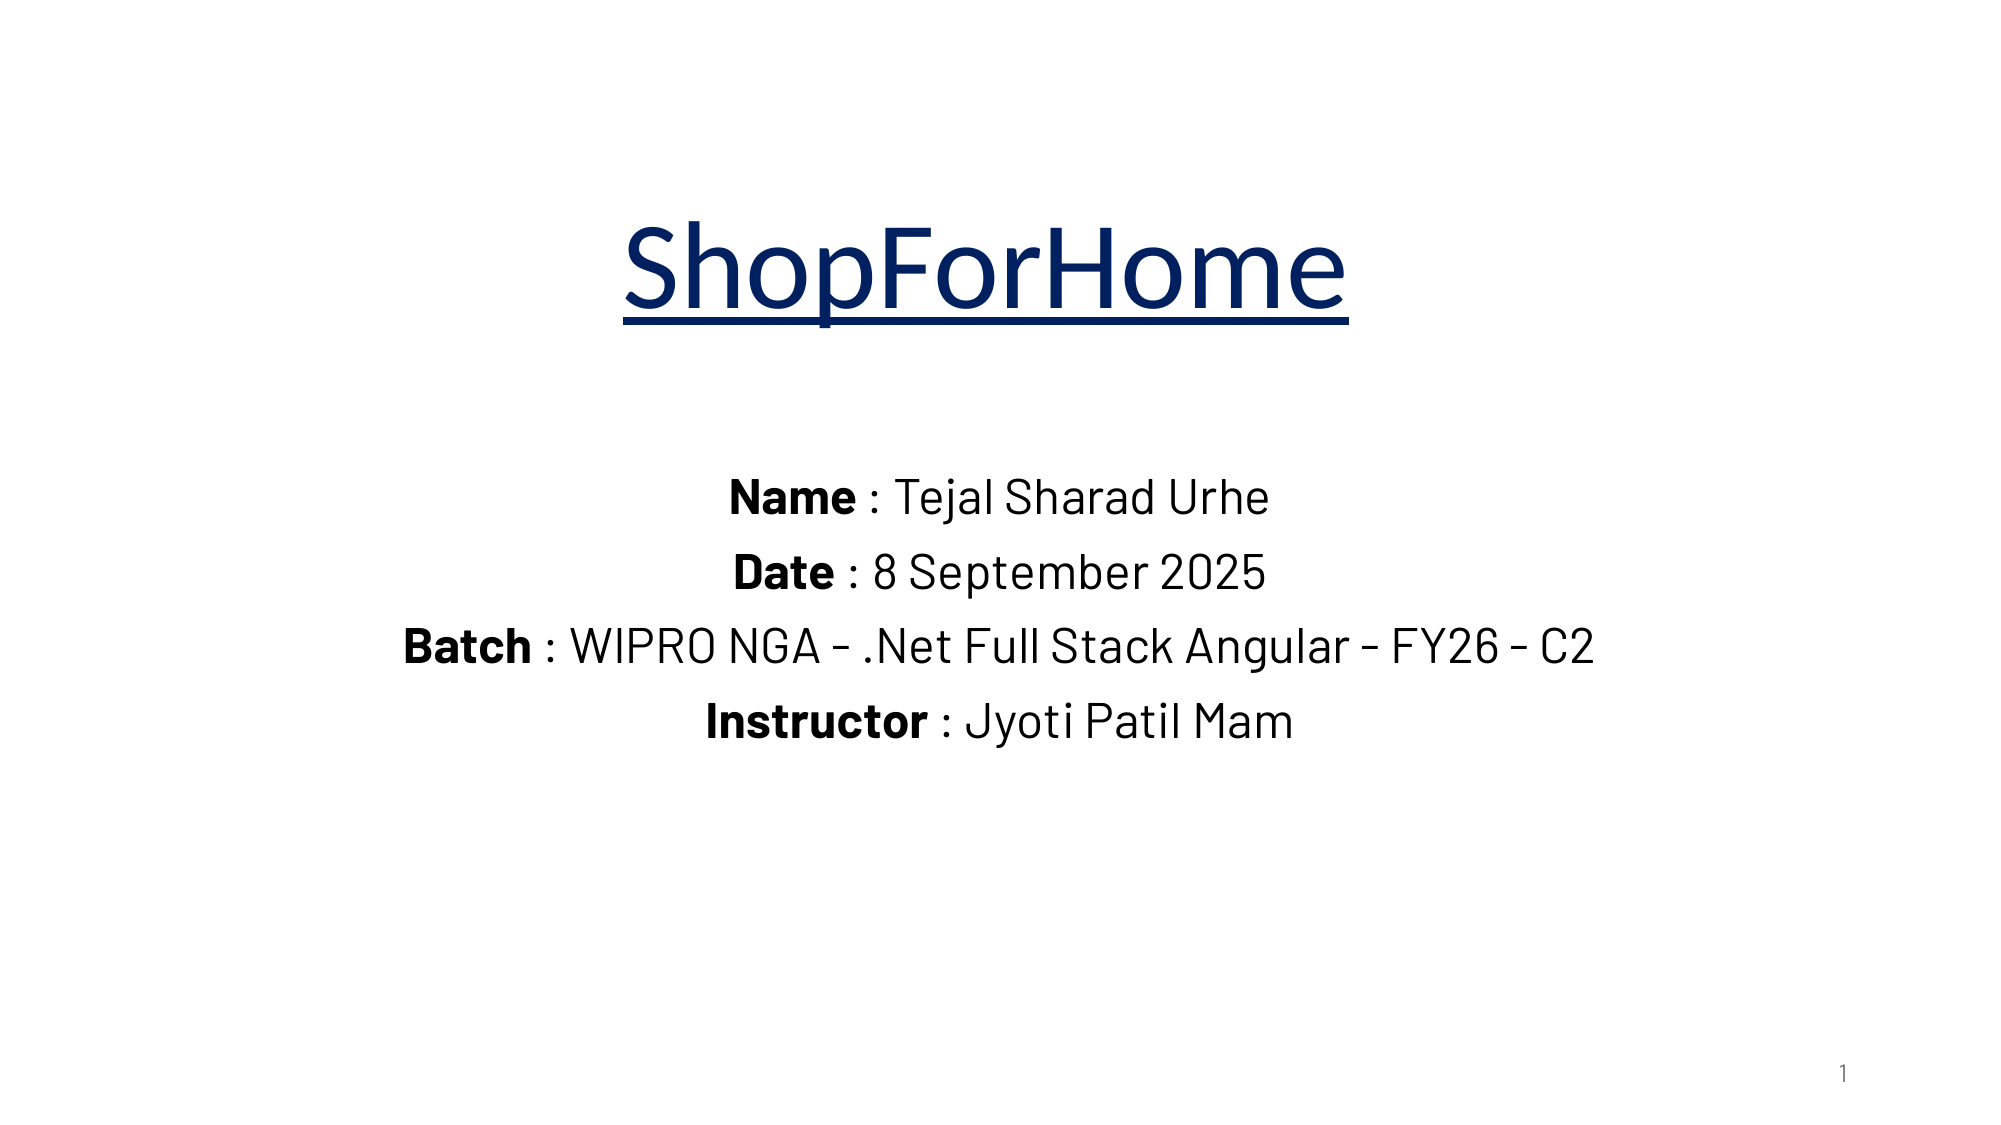

# ShopForHome
Name : Tejal Sharad Urhe
Date : 8 September 2025
Batch : WIPRO NGA - .Net Full Stack Angular - FY26 - C2
Instructor : Jyoti Patil Mam
1